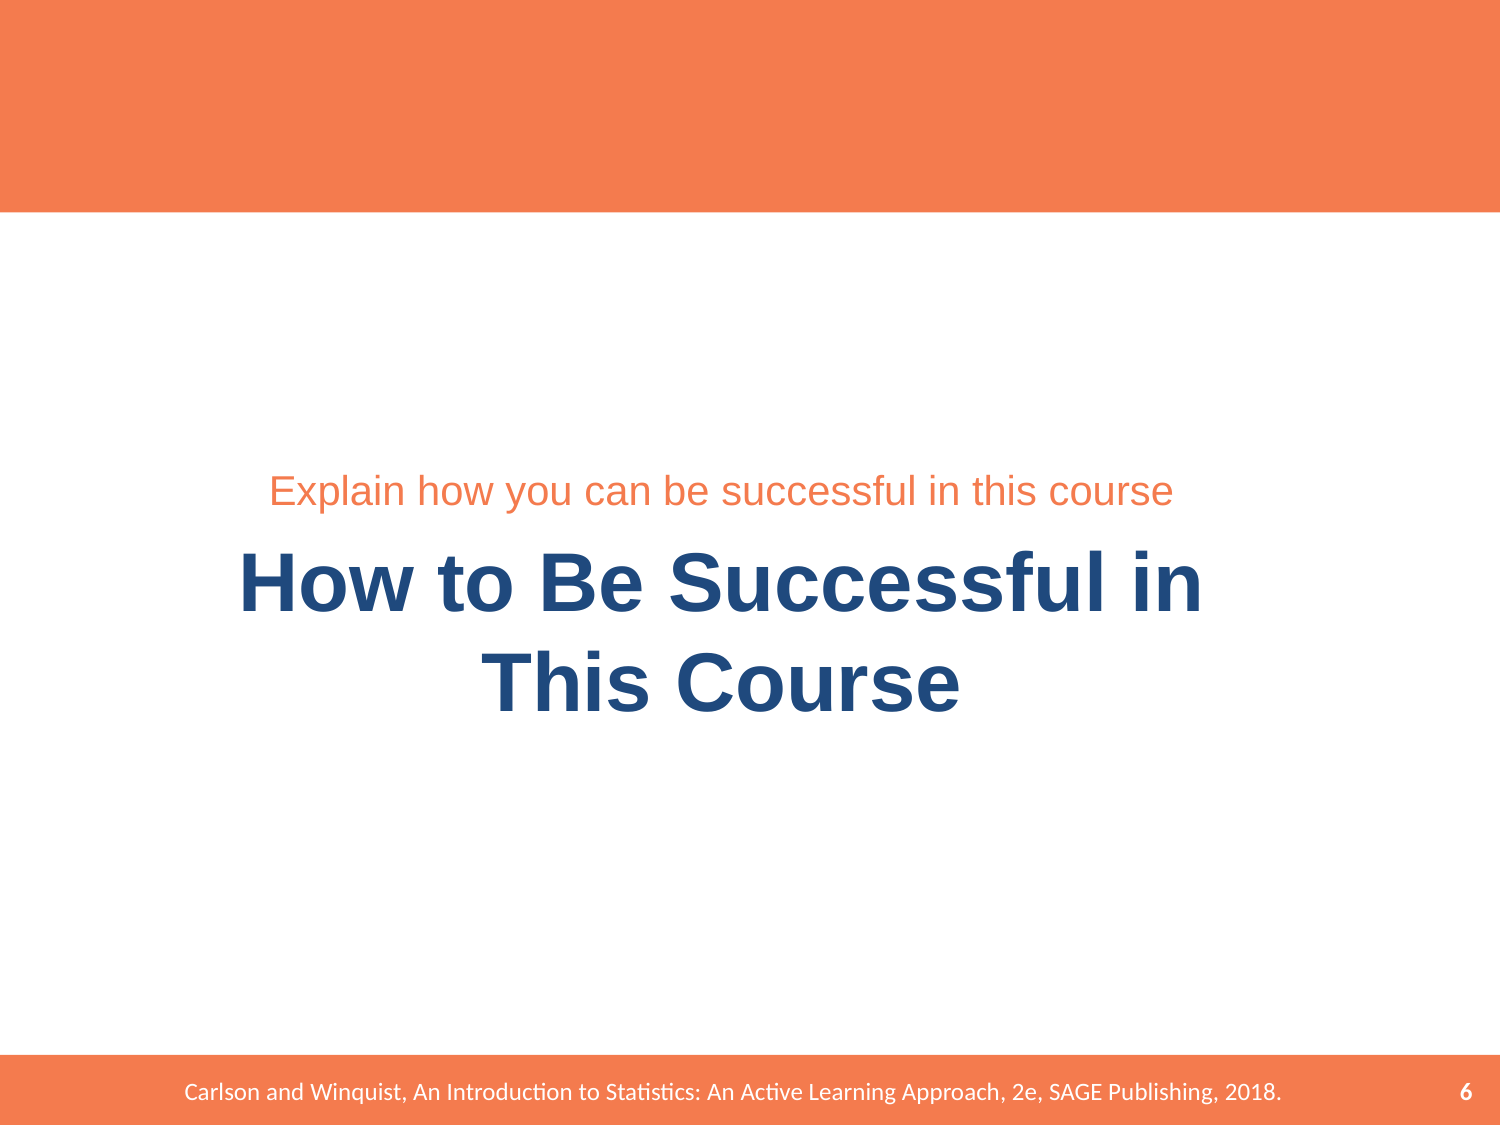

Explain how you can be successful in this course
# How to Be Successful in This Course
6
Carlson and Winquist, An Introduction to Statistics: An Active Learning Approach, 2e, SAGE Publishing, 2018.